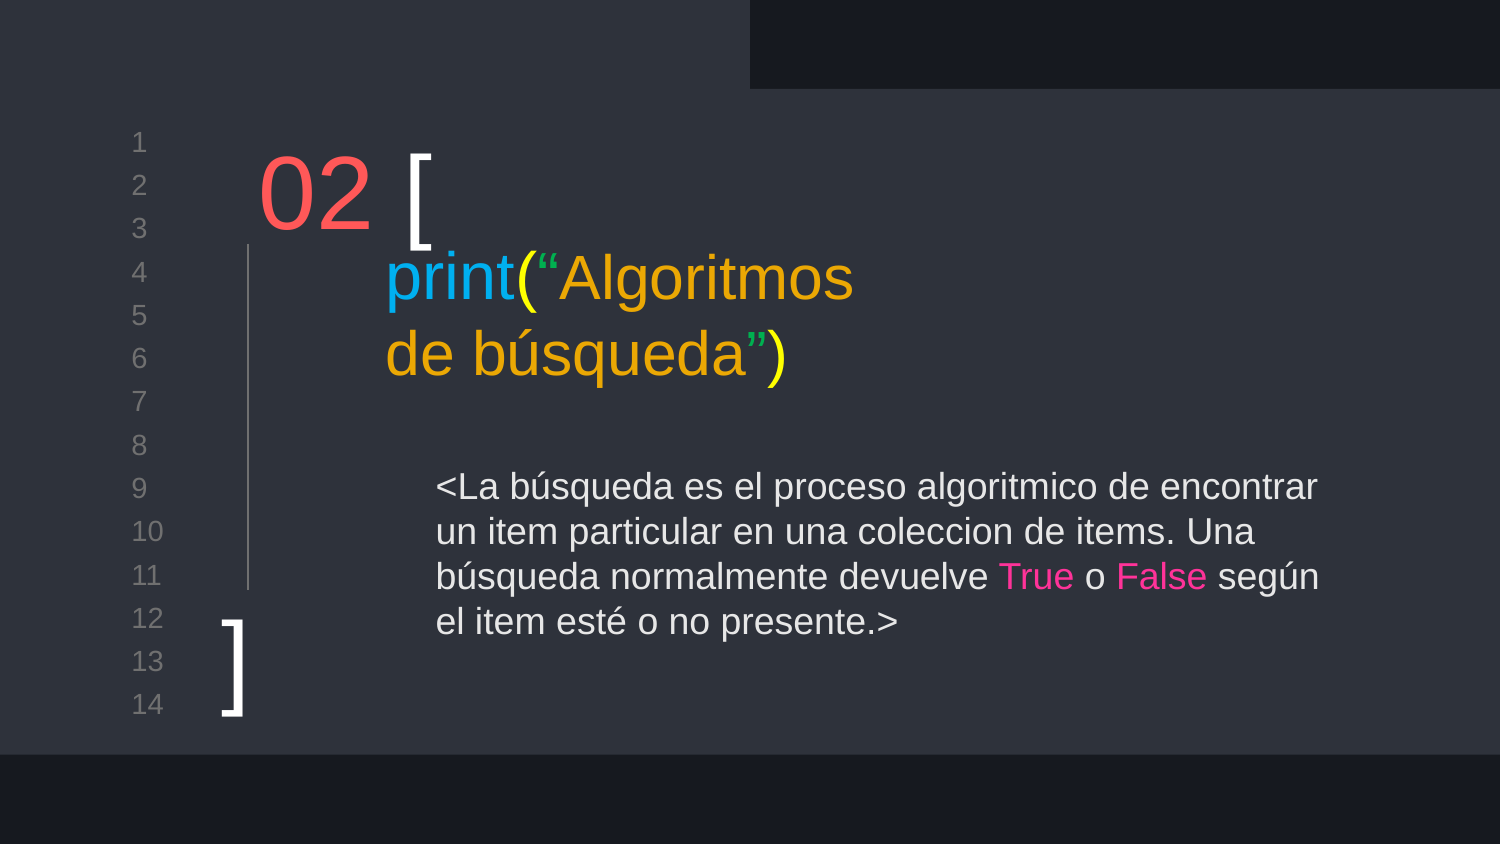

# 02 [
print(“Algoritmos
de búsqueda”)
<La búsqueda es el proceso algoritmico de encontrar un item particular en una coleccion de items. Una búsqueda normalmente devuelve True o False según el item esté o no presente.>
]